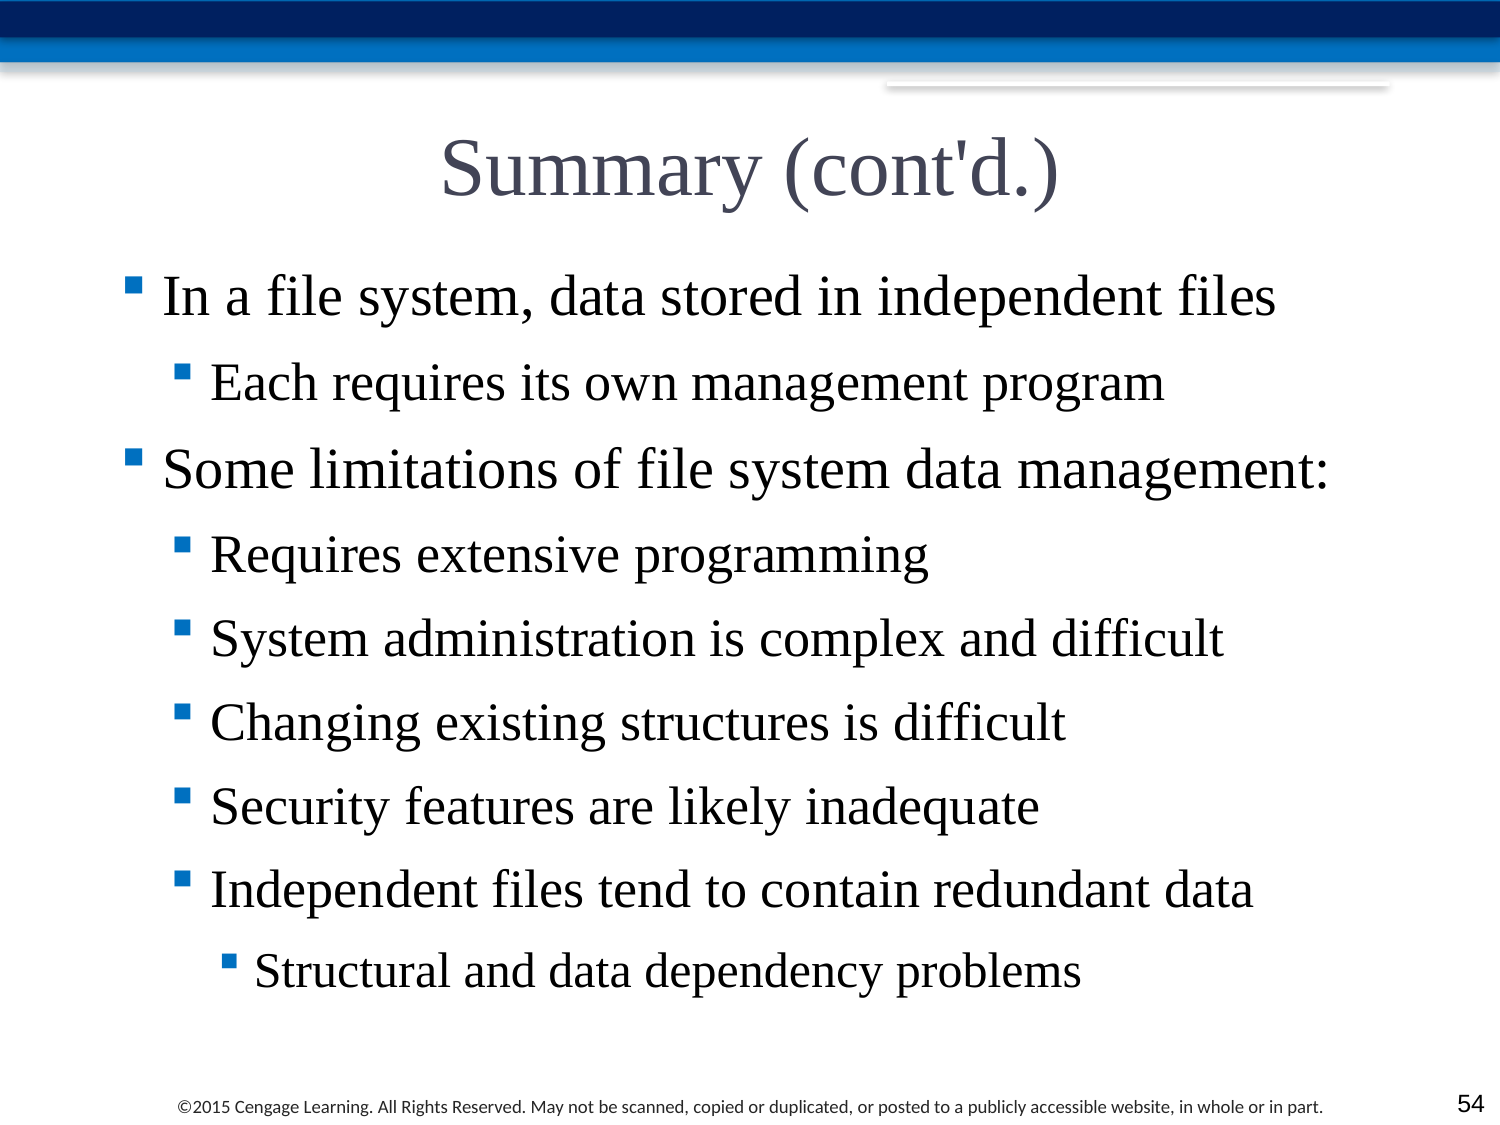

# Summary (cont'd.)
In a file system, data stored in independent files
Each requires its own management program
Some limitations of file system data management:
Requires extensive programming
System administration is complex and difficult
Changing existing structures is difficult
Security features are likely inadequate
Independent files tend to contain redundant data
Structural and data dependency problems
54